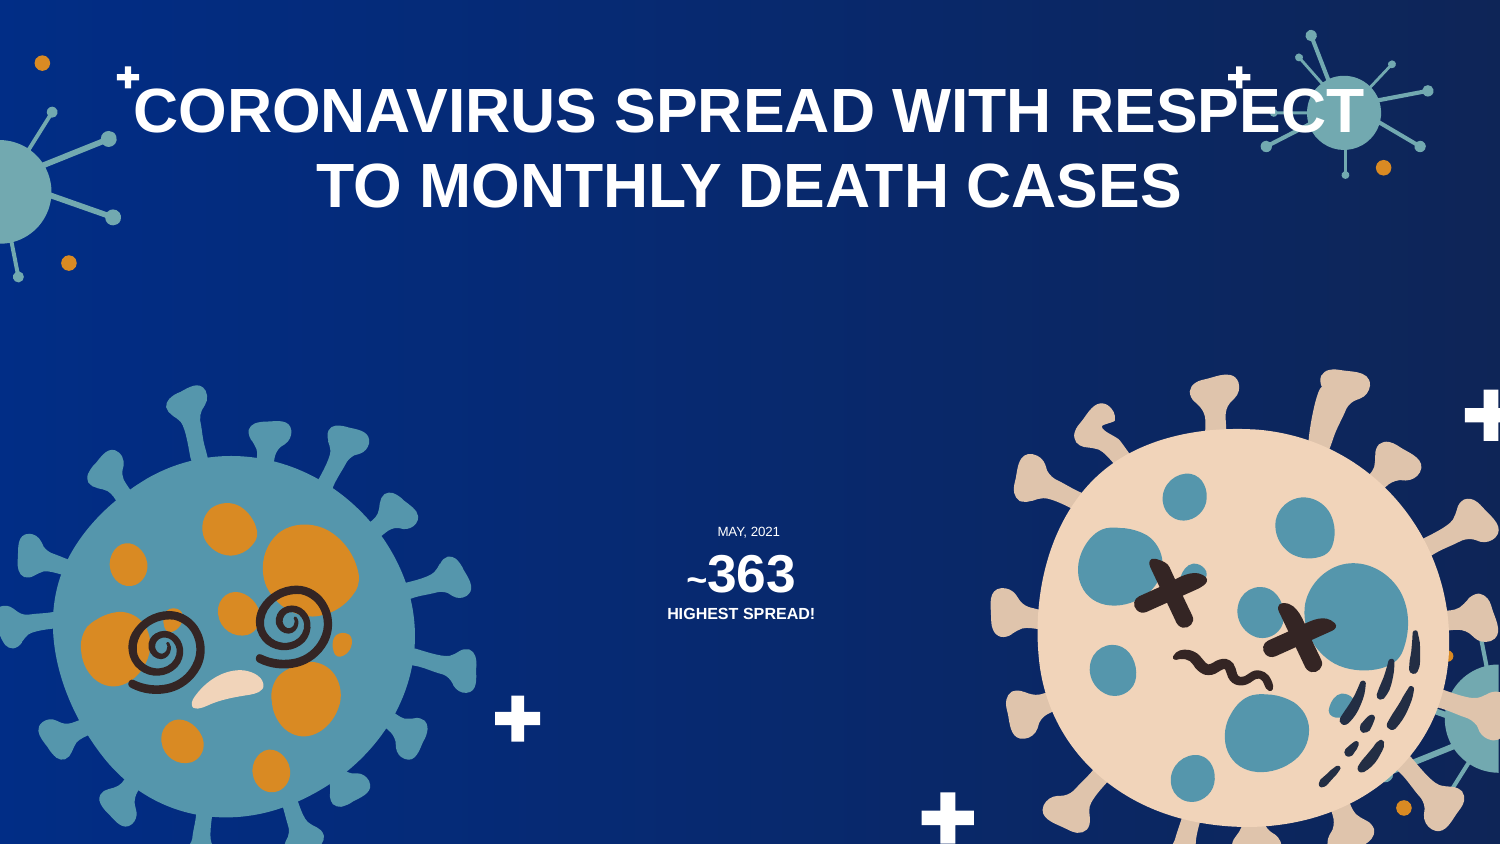

CORONAVIRUS SPREAD WITH RESPECT TO MONTHLY DEATH CASES

    MAY, 2021
~363
HIGHEST SPREAD!